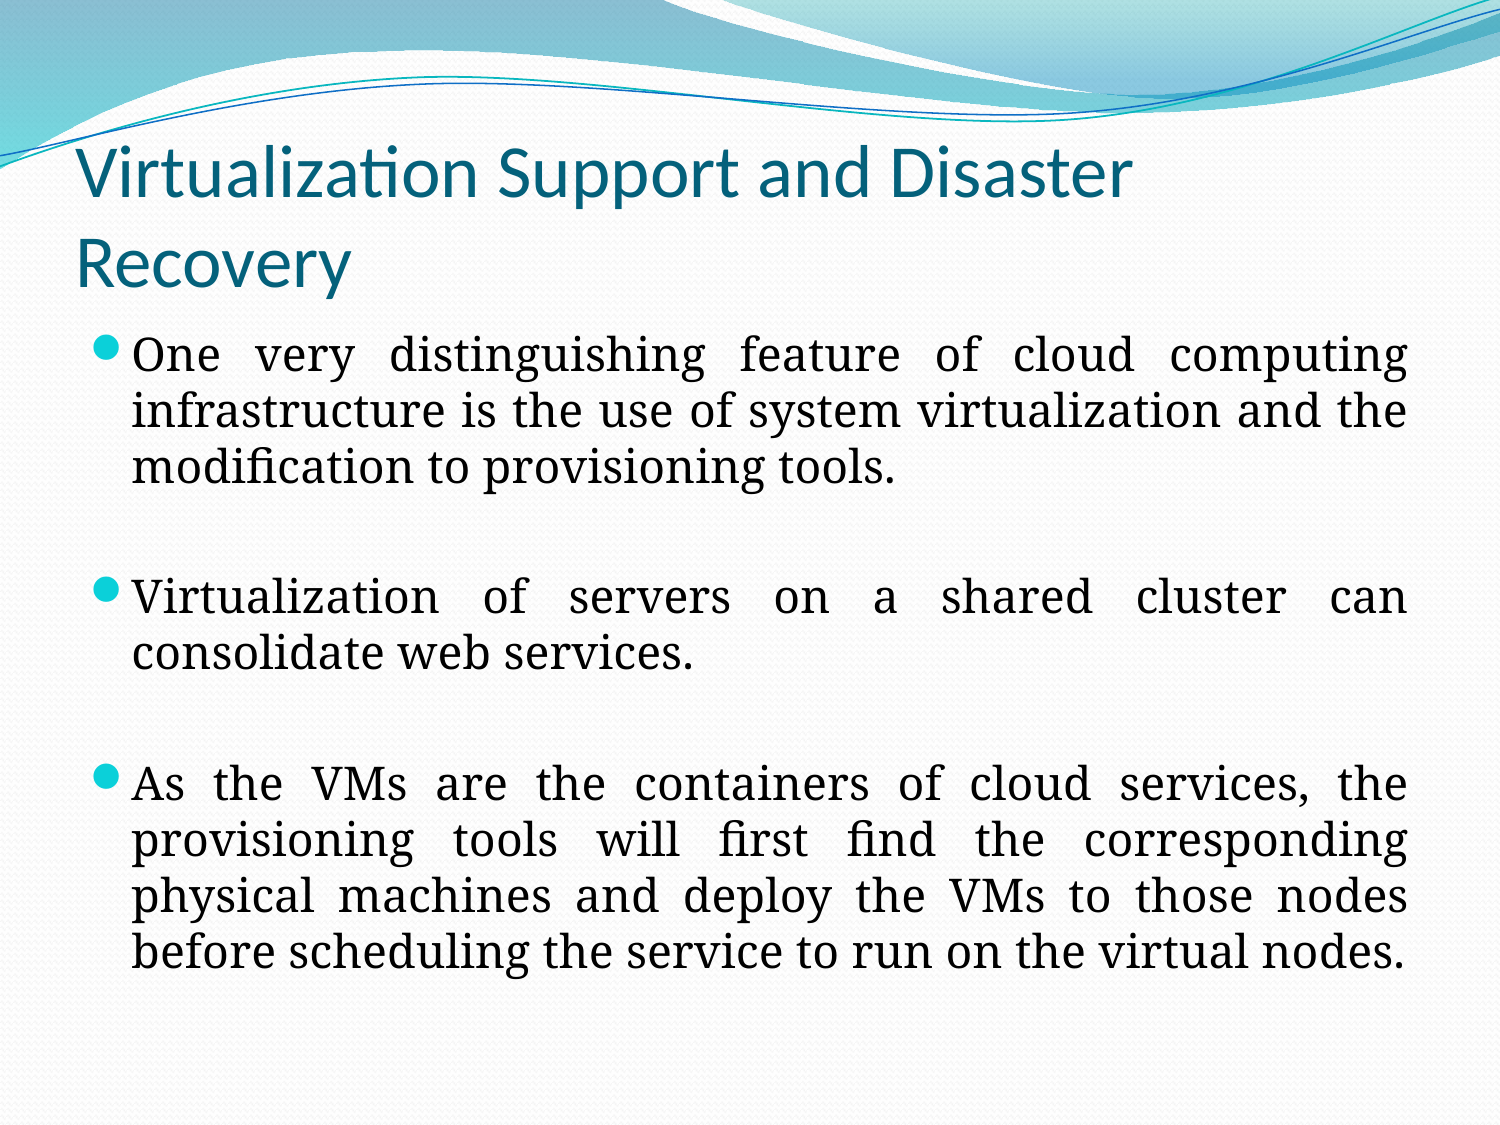

# Virtualization Support and Disaster Recovery
One very distinguishing feature of cloud computing infrastructure is the use of system virtualization and the modification to provisioning tools.

Virtualization of servers on a shared cluster can consolidate web services.

As the VMs are the containers of cloud services, the provisioning tools will first find the corresponding physical machines and deploy the VMs to those nodes before scheduling the service to run on the virtual nodes.